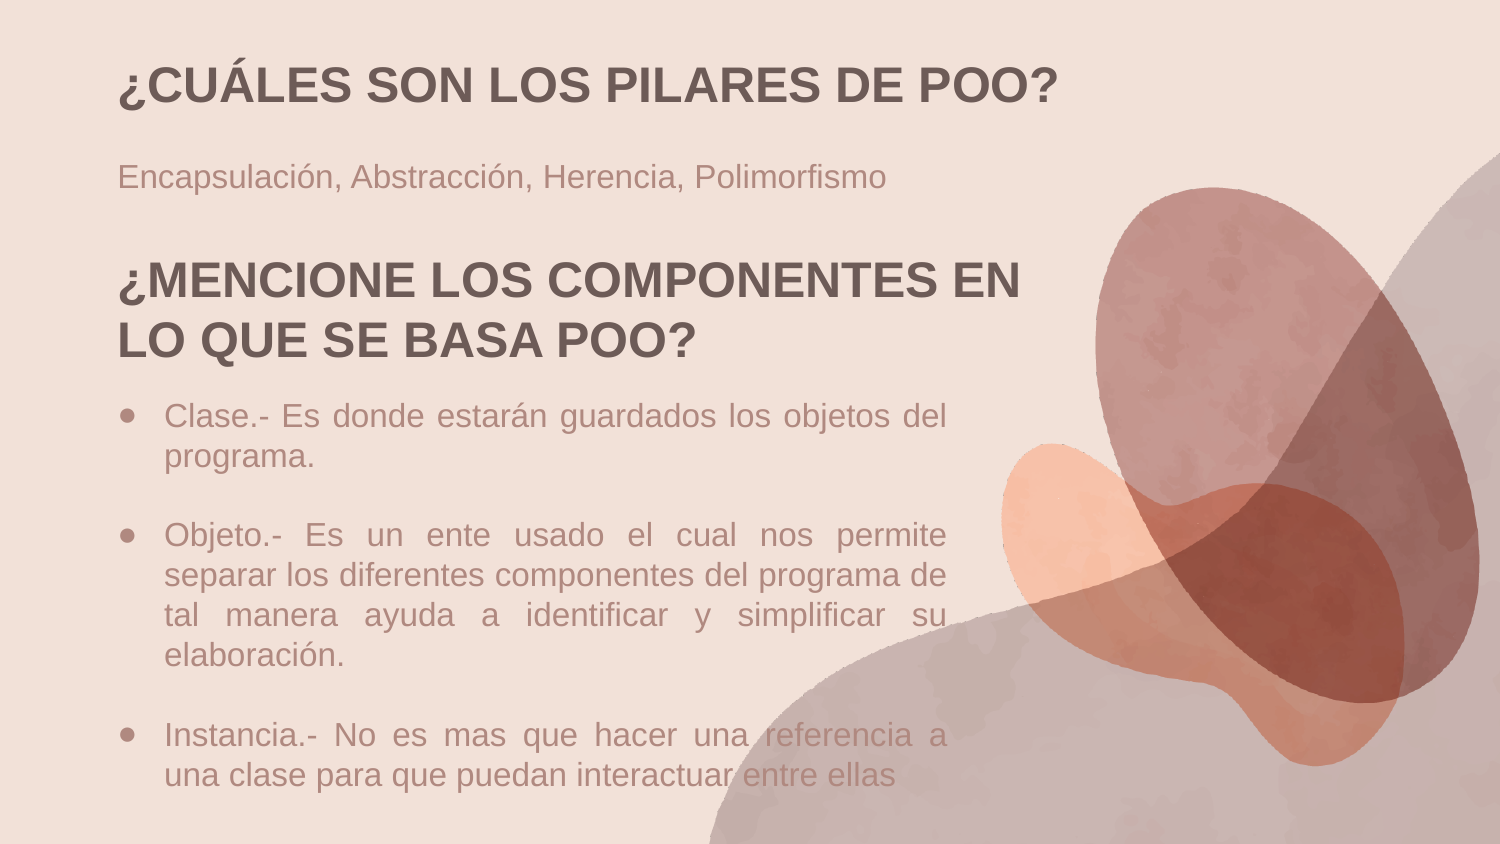

# ¿CUÁLES SON LOS PILARES DE POO?
Encapsulación, Abstracción, Herencia, Polimorfismo
¿MENCIONE LOS COMPONENTES EN LO QUE SE BASA POO?
Clase.- Es donde estarán guardados los objetos del programa.

Objeto.- Es un ente usado el cual nos permite separar los diferentes componentes del programa de tal manera ayuda a identificar y simplificar su elaboración.

Instancia.- No es mas que hacer una referencia a una clase para que puedan interactuar entre ellas